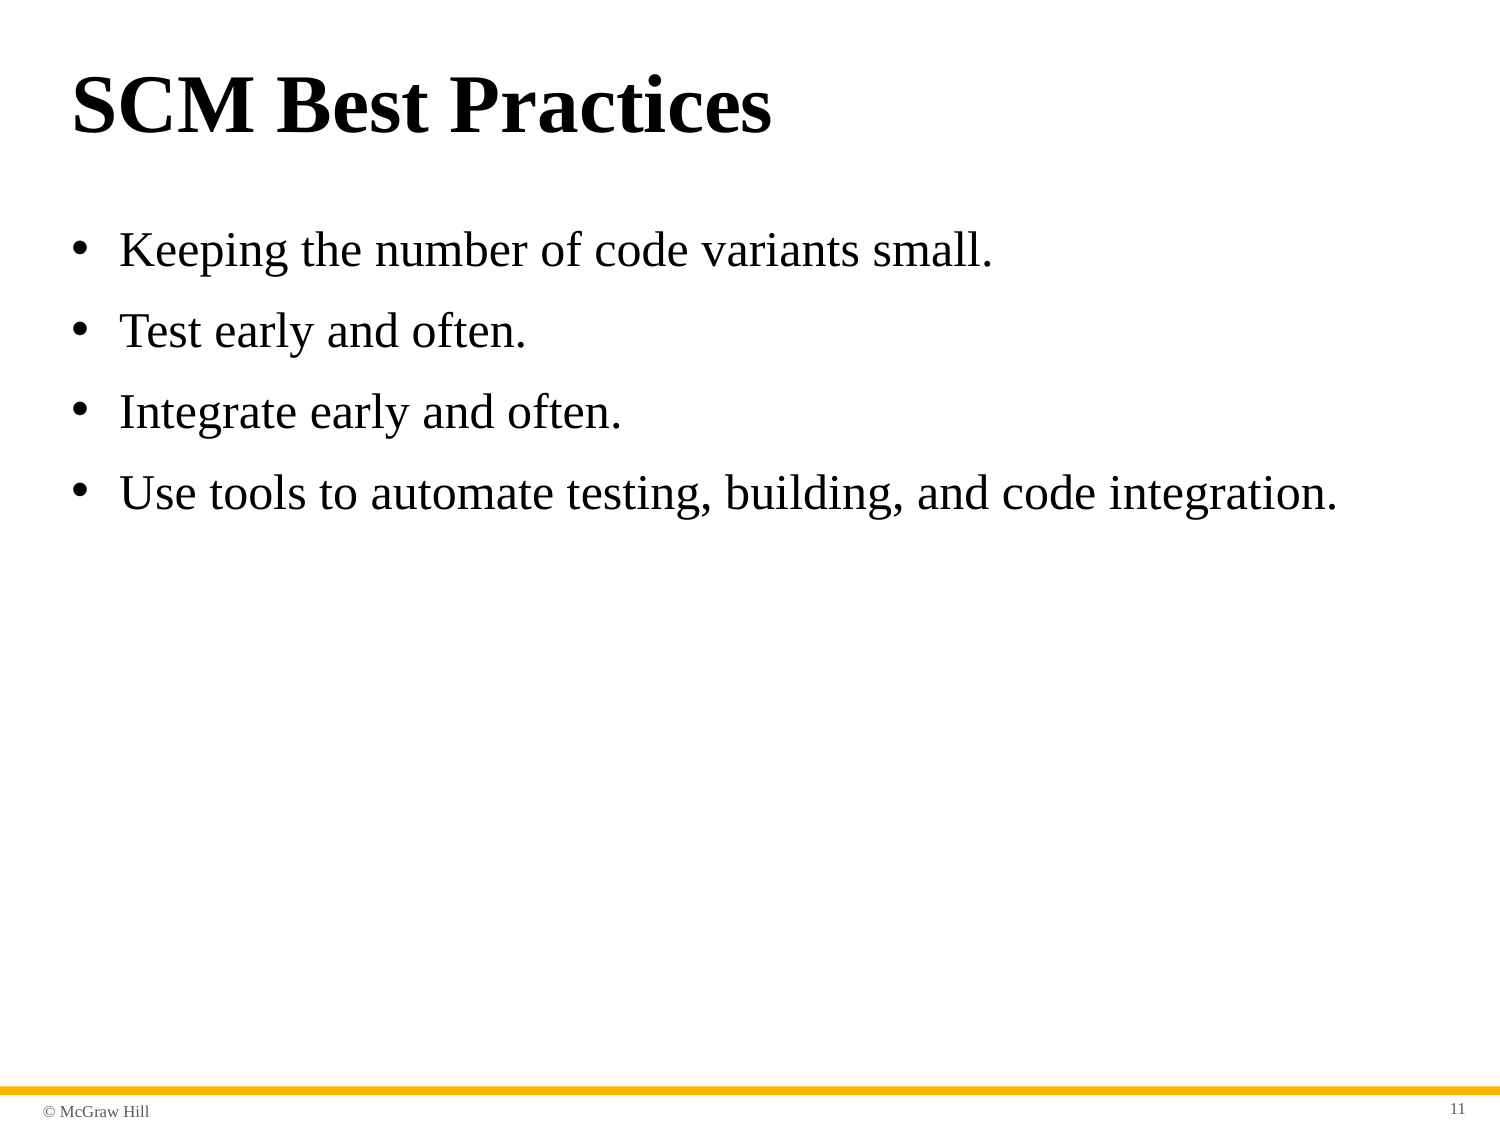

# SCM Best Practices
Keeping the number of code variants small.
Test early and often.
Integrate early and often.
Use tools to automate testing, building, and code integration.
11